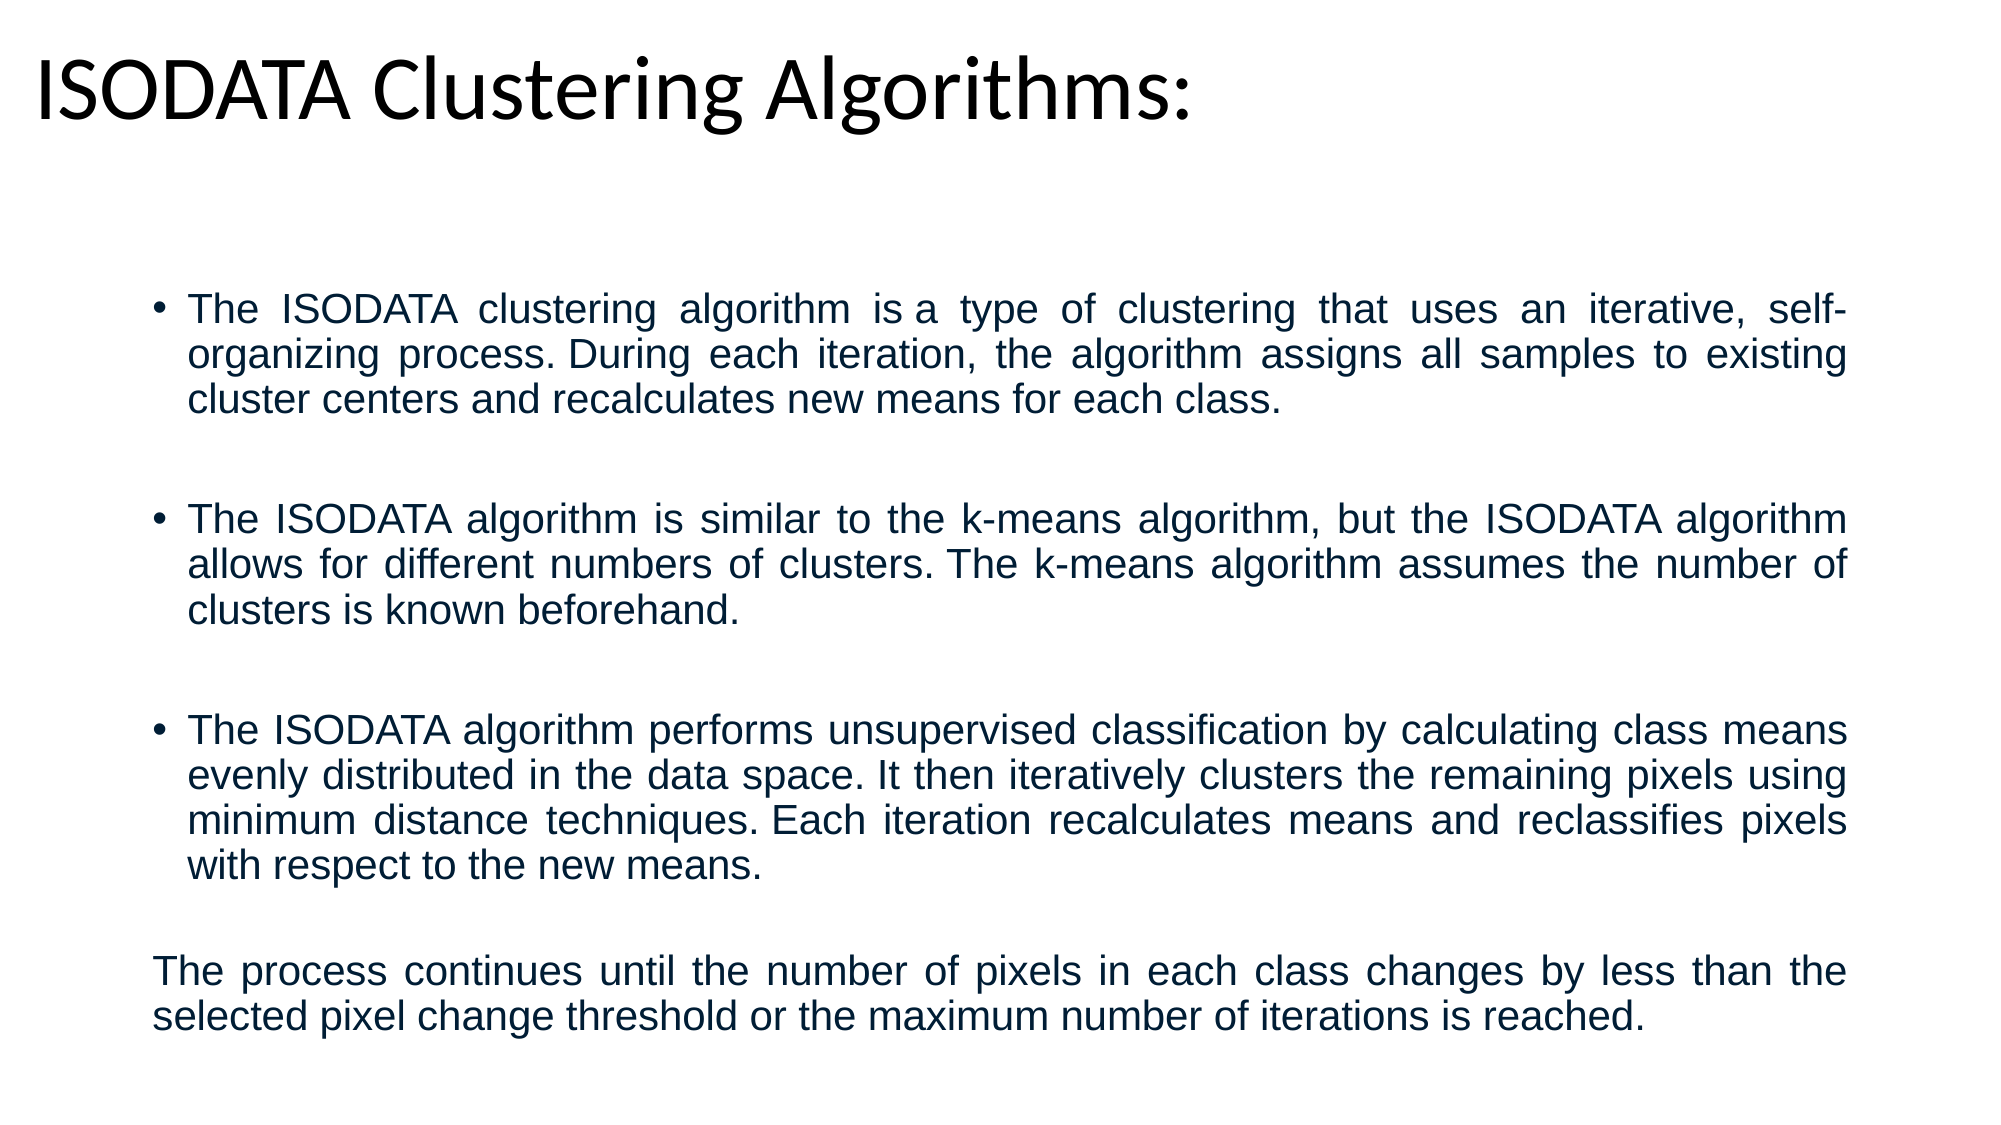

# ISODATA Clustering Algorithms:
The ISODATA clustering algorithm is a type of clustering that uses an iterative, self-organizing process. During each iteration, the algorithm assigns all samples to existing cluster centers and recalculates new means for each class.

The ISODATA algorithm is similar to the k-means algorithm, but the ISODATA algorithm allows for different numbers of clusters. The k-means algorithm assumes the number of clusters is known beforehand.

The ISODATA algorithm performs unsupervised classification by calculating class means evenly distributed in the data space. It then iteratively clusters the remaining pixels using minimum distance techniques. Each iteration recalculates means and reclassifies pixels with respect to the new means.
The process continues until the number of pixels in each class changes by less than the selected pixel change threshold or the maximum number of iterations is reached.